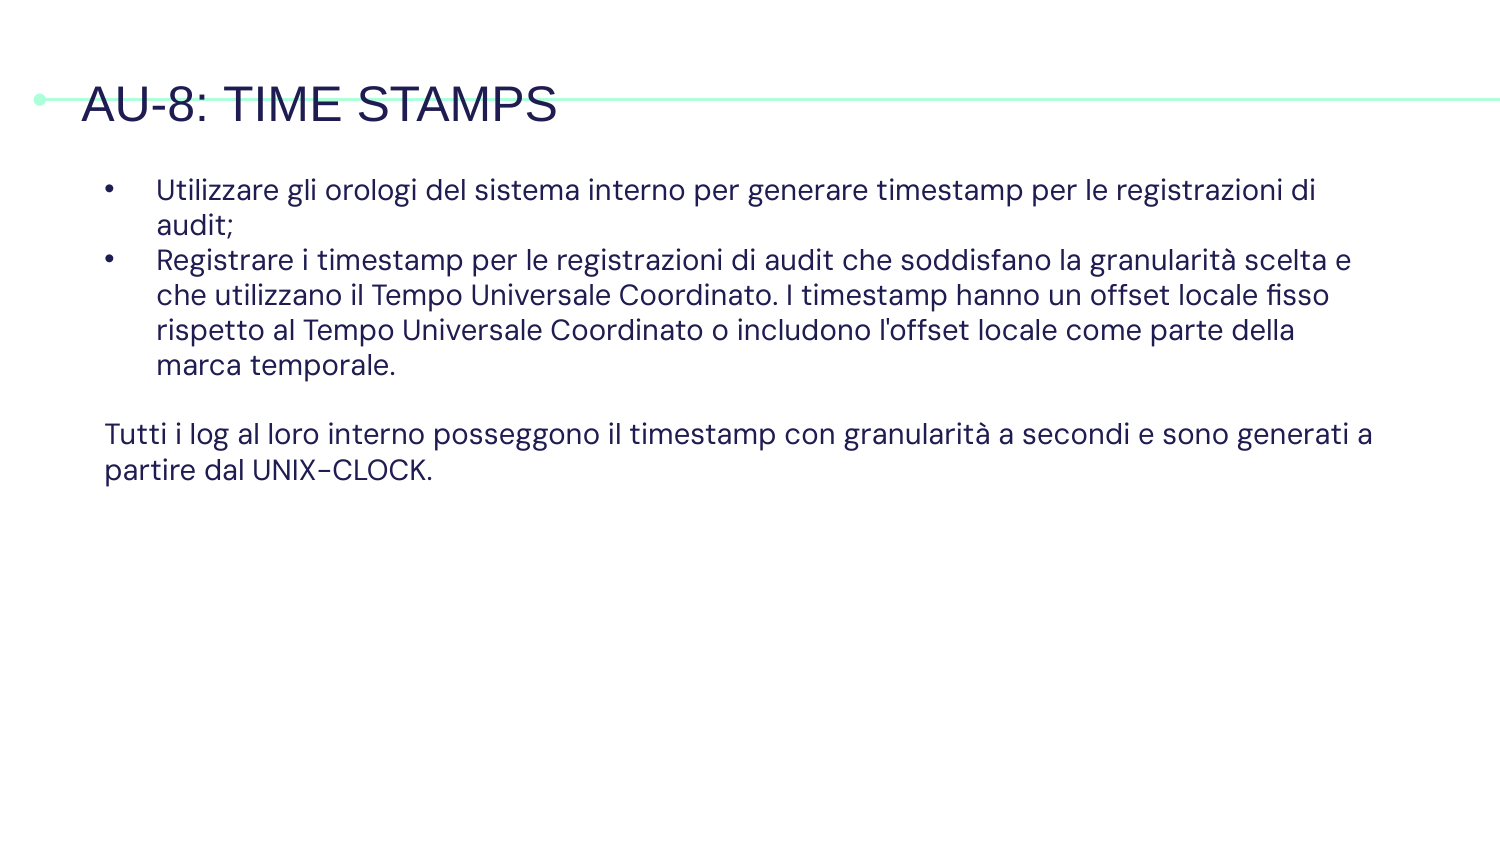

# AU-8: TIME STAMPS
Utilizzare gli orologi del sistema interno per generare timestamp per le registrazioni di audit;
Registrare i timestamp per le registrazioni di audit che soddisfano la granularità scelta e che utilizzano il Tempo Universale Coordinato. I timestamp hanno un offset locale fisso rispetto al Tempo Universale Coordinato o includono l'offset locale come parte della marca temporale.

Tutti i log al loro interno posseggono il timestamp con granularità a secondi e sono generati a partire dal UNIX-CLOCK.